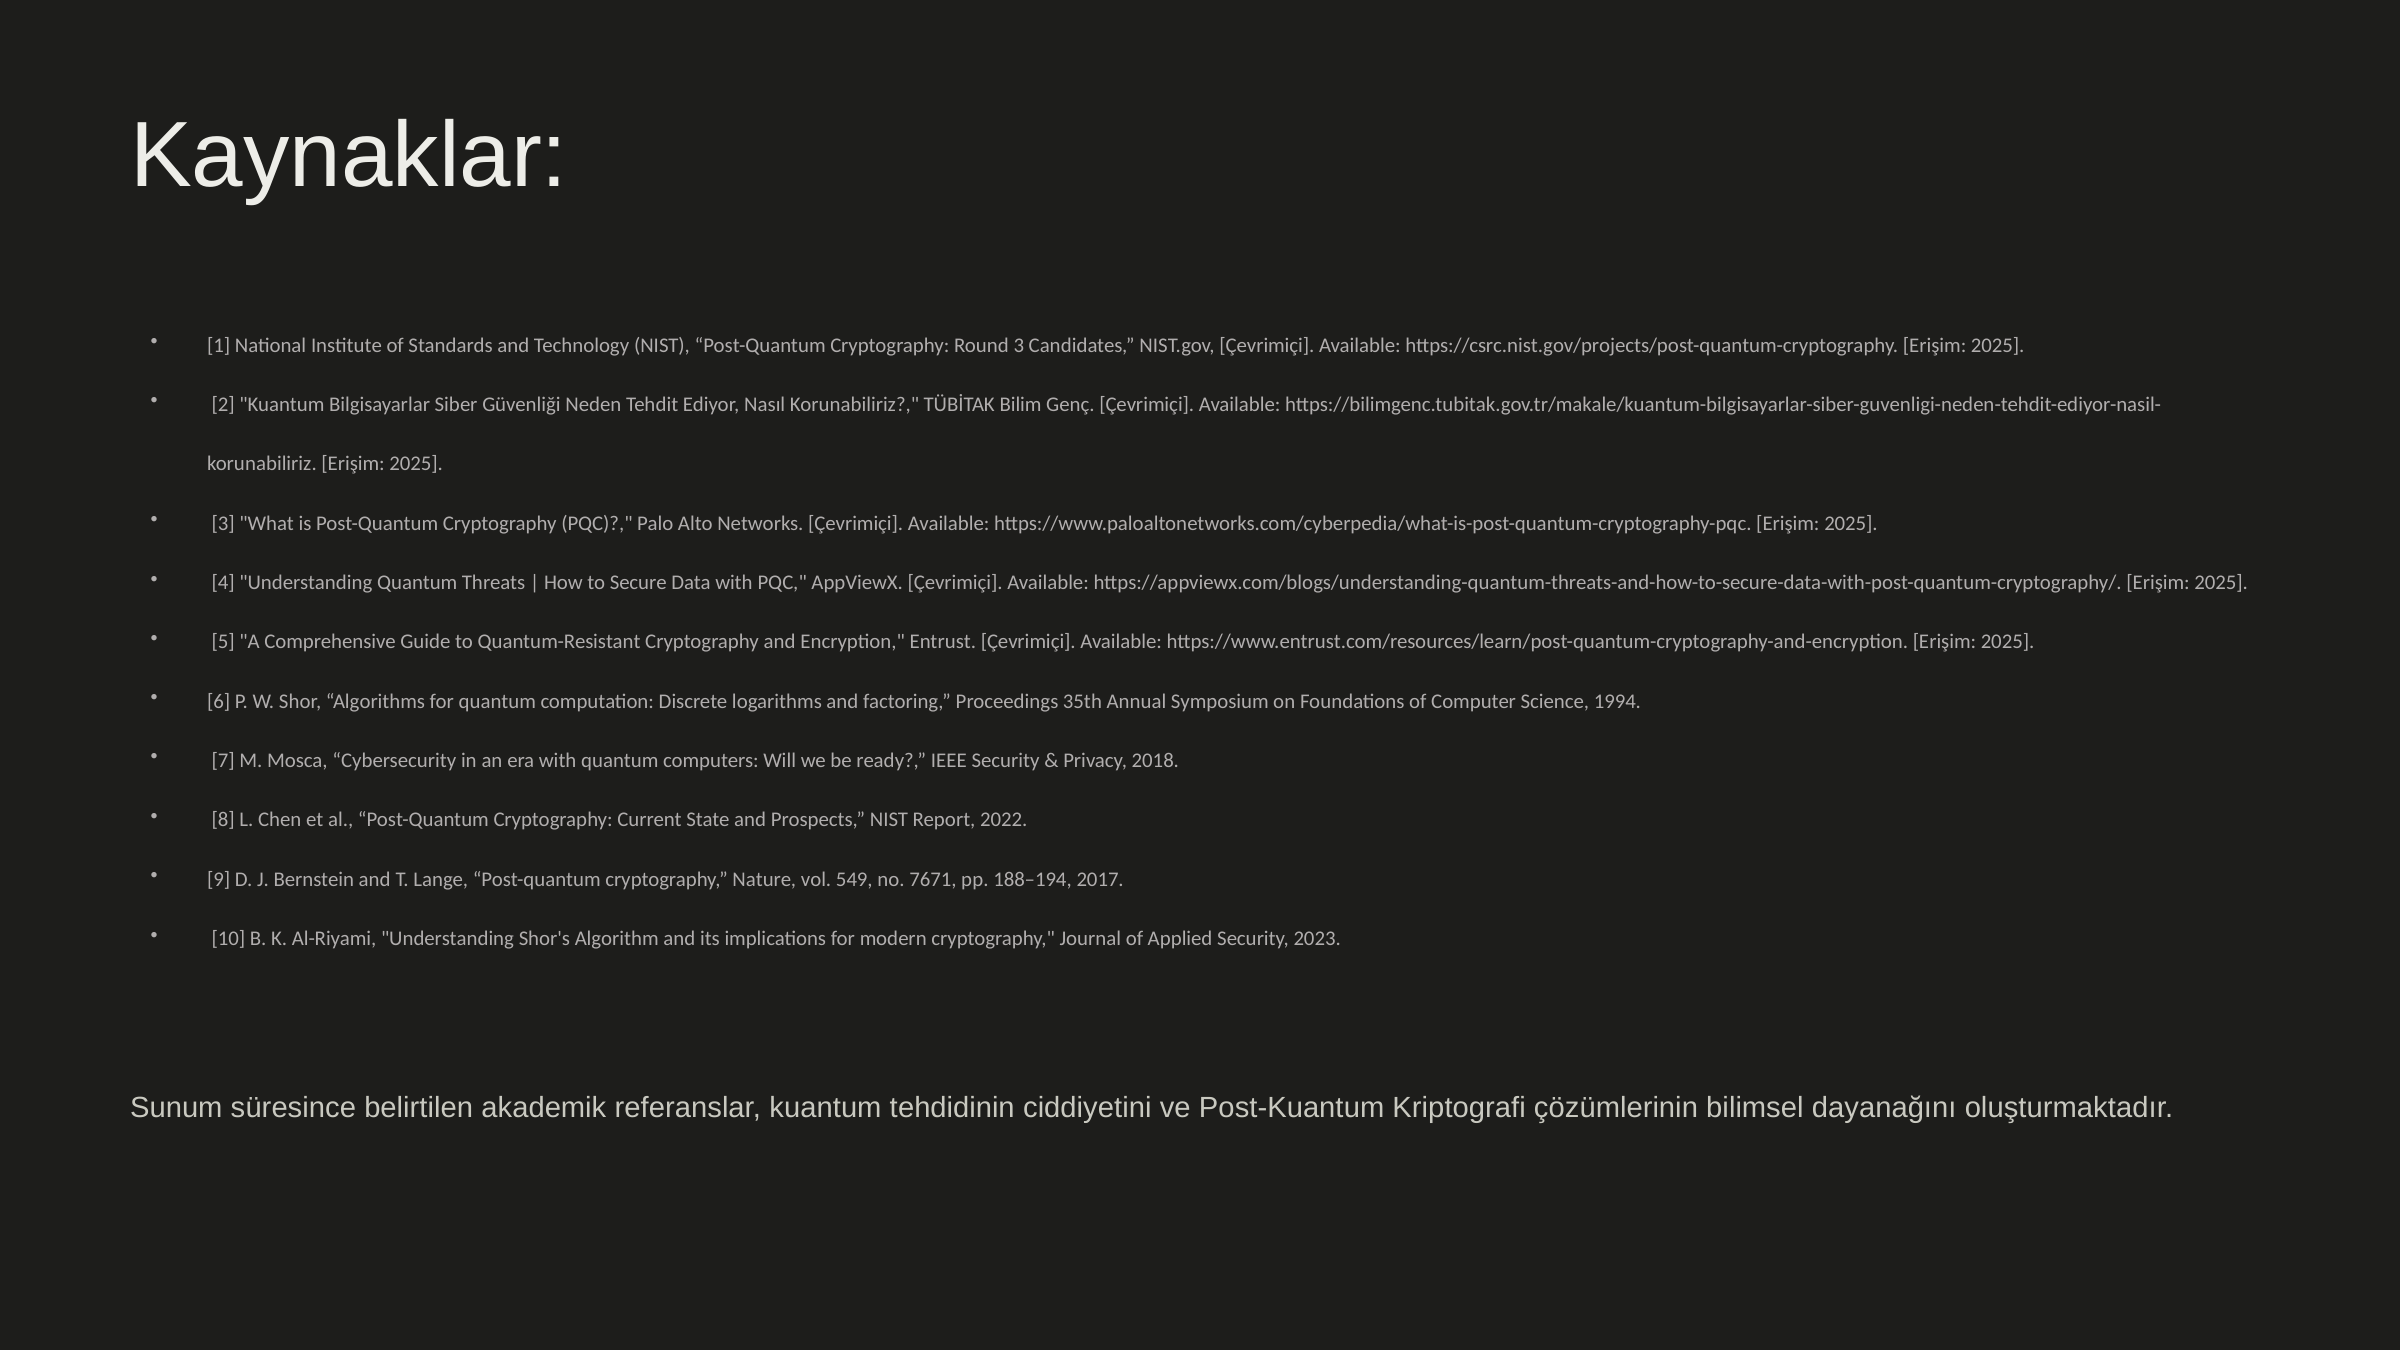

Kaynaklar:
[1] National Institute of Standards and Technology (NIST), “Post-Quantum Cryptography: Round 3 Candidates,” NIST.gov, [Çevrimiçi]. Available: https://csrc.nist.gov/projects/post-quantum-cryptography. [Erişim: 2025].
 [2] "Kuantum Bilgisayarlar Siber Güvenliği Neden Tehdit Ediyor, Nasıl Korunabiliriz?," TÜBİTAK Bilim Genç. [Çevrimiçi]. Available: https://bilimgenc.tubitak.gov.tr/makale/kuantum-bilgisayarlar-siber-guvenligi-neden-tehdit-ediyor-nasil-korunabiliriz. [Erişim: 2025].
 [3] "What is Post-Quantum Cryptography (PQC)?," Palo Alto Networks. [Çevrimiçi]. Available: https://www.paloaltonetworks.com/cyberpedia/what-is-post-quantum-cryptography-pqc. [Erişim: 2025].
 [4] "Understanding Quantum Threats | How to Secure Data with PQC," AppViewX. [Çevrimiçi]. Available: https://appviewx.com/blogs/understanding-quantum-threats-and-how-to-secure-data-with-post-quantum-cryptography/. [Erişim: 2025].
 [5] "A Comprehensive Guide to Quantum-Resistant Cryptography and Encryption," Entrust. [Çevrimiçi]. Available: https://www.entrust.com/resources/learn/post-quantum-cryptography-and-encryption. [Erişim: 2025].
[6] P. W. Shor, “Algorithms for quantum computation: Discrete logarithms and factoring,” Proceedings 35th Annual Symposium on Foundations of Computer Science, 1994.
​ [7] M. Mosca, “Cybersecurity in an era with quantum computers: Will we be ready?,” IEEE Security & Privacy, 2018.​
 [8] L. Chen et al., “Post-Quantum Cryptography: Current State and Prospects,” NIST Report, 2022.​
[9] D. J. Bernstein and T. Lange, “Post-quantum cryptography,” Nature, vol. 549, no. 7671, pp. 188–194, 2017.​
 [10] B. K. Al-Riyami, "Understanding Shor's Algorithm and its implications for modern cryptography," Journal of Applied Security, 2023.​
Sunum süresince belirtilen akademik referanslar, kuantum tehdidinin ciddiyetini ve Post-Kuantum Kriptografi çözümlerinin bilimsel dayanağını oluşturmaktadır.